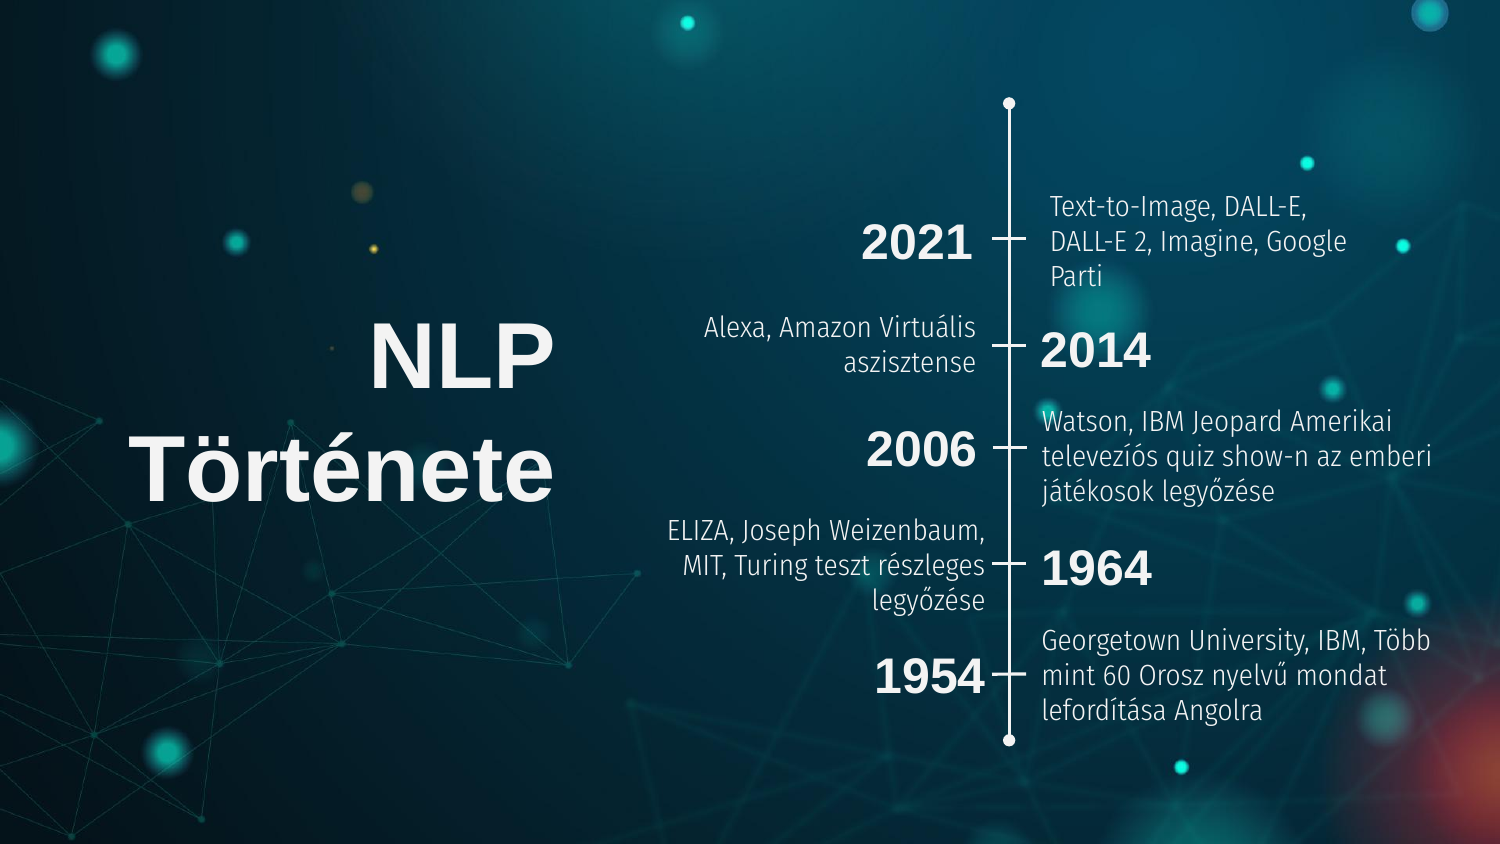

2021
Text-to-Image, DALL-E, DALL-E 2, Imagine, Google Parti
# NLP
Története
Alexa, Amazon Virtuális aszisztense
2014
Watson, IBM Jeopard Amerikai televezíós quiz show-n az emberi játékosok legyőzése
2006
ELIZA, Joseph Weizenbaum, MIT, Turing teszt részleges legyőzése
1964
Georgetown University, IBM, Több mint 60 Orosz nyelvű mondat lefordítása Angolra
1954